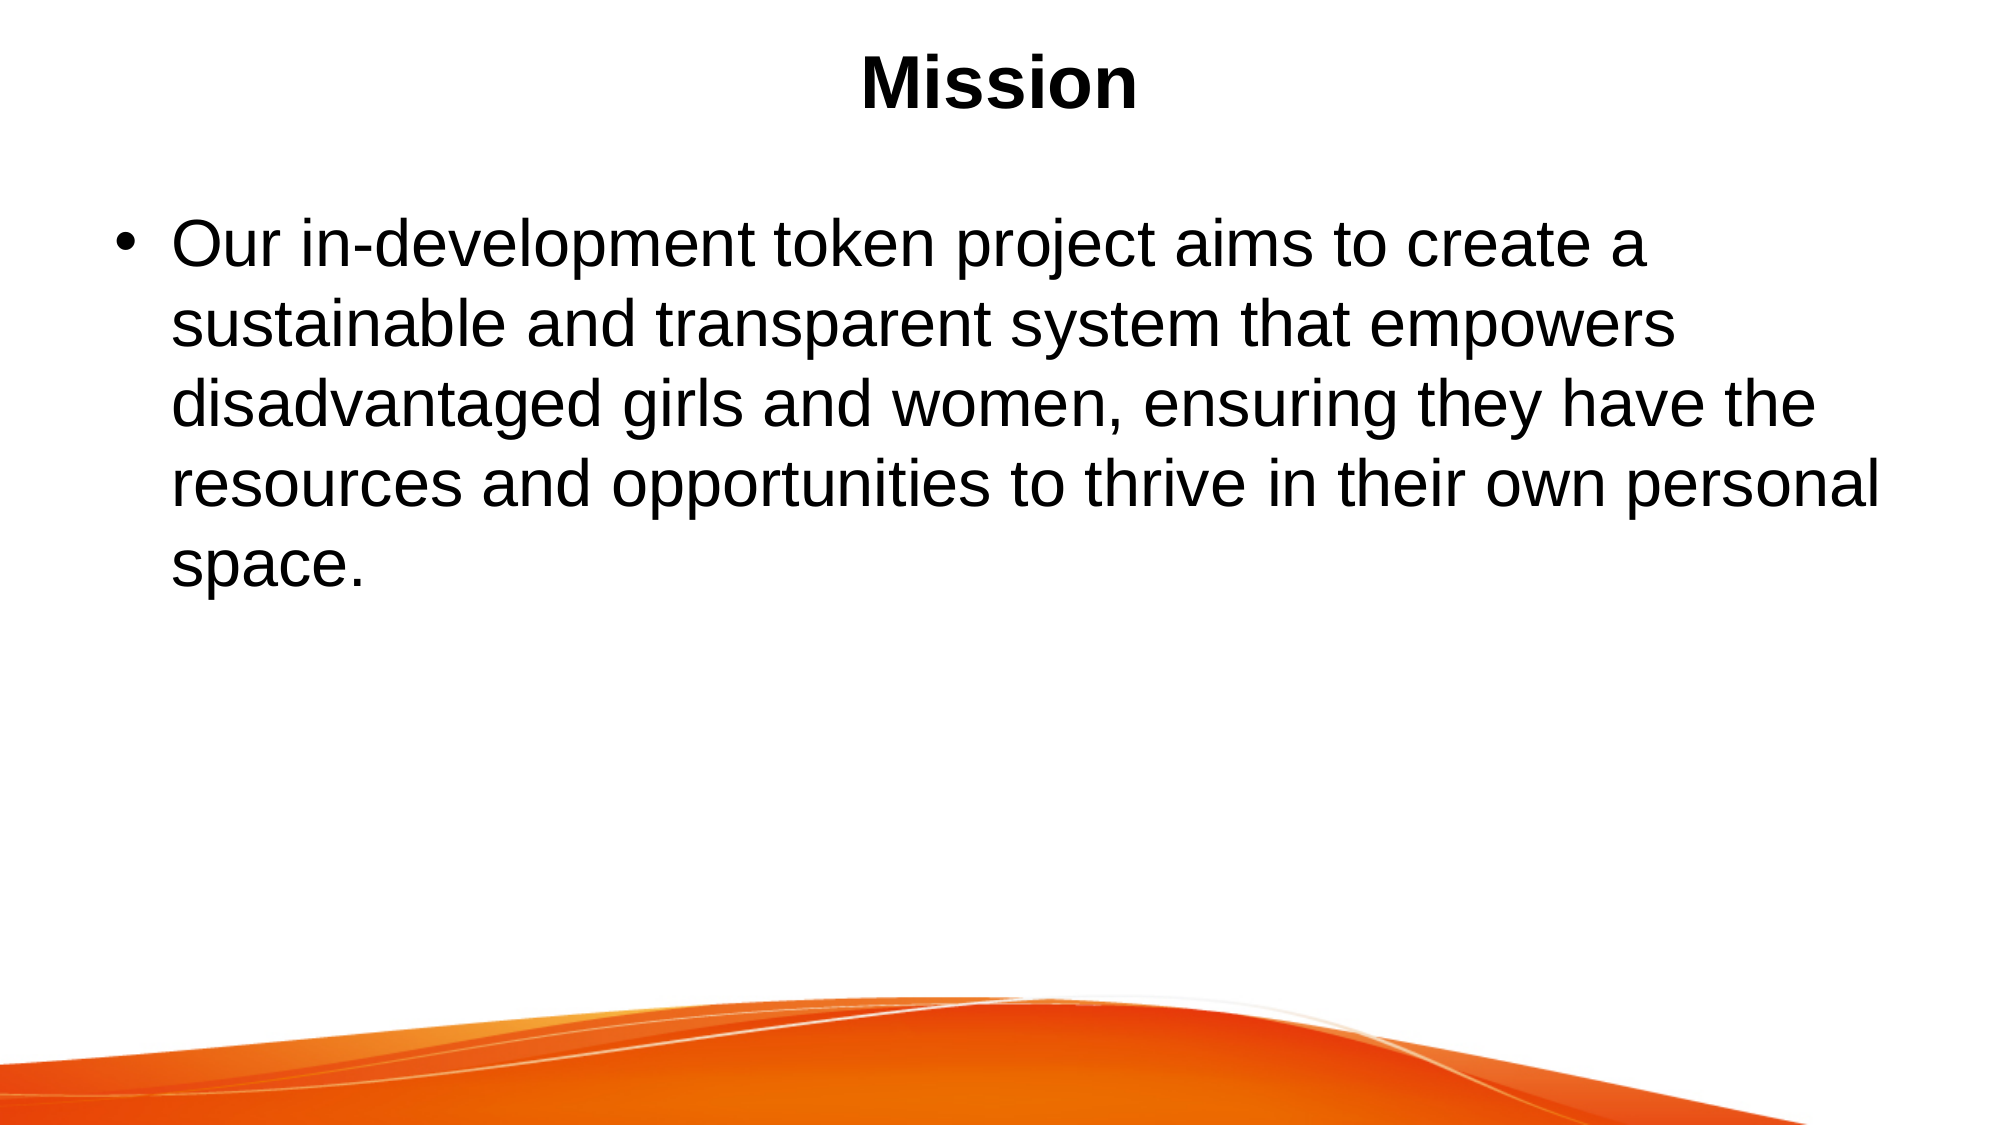

# Mission
Our in-development token project aims to create a sustainable and transparent system that empowers disadvantaged girls and women, ensuring they have the resources and opportunities to thrive in their own personal space.